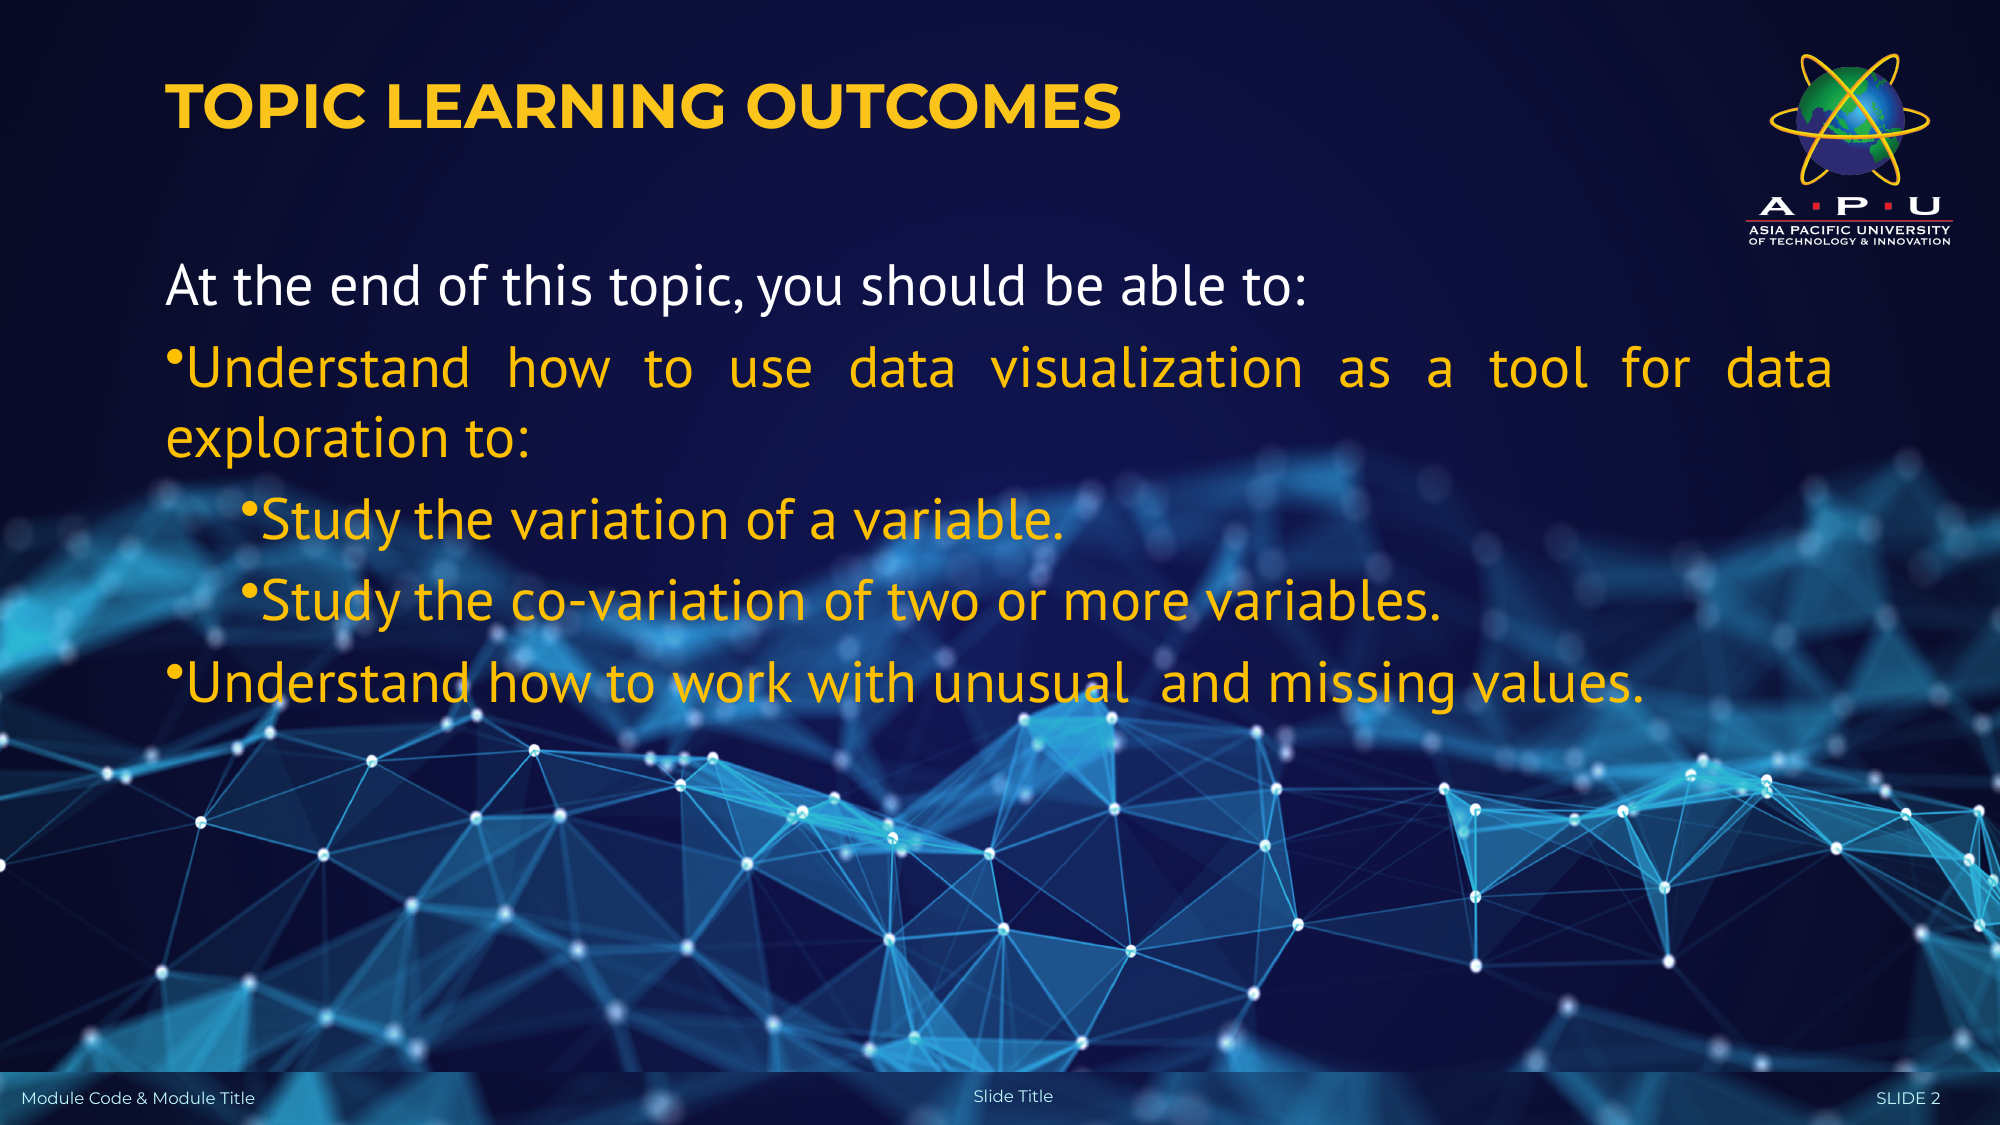

# Topic Learning Outcomes
At the end of this topic, you should be able to:
Understand how to use data visualization as a tool for data exploration to:
Study the variation of a variable.
Study the co-variation of two or more variables.
Understand how to work with unusual  and missing values.